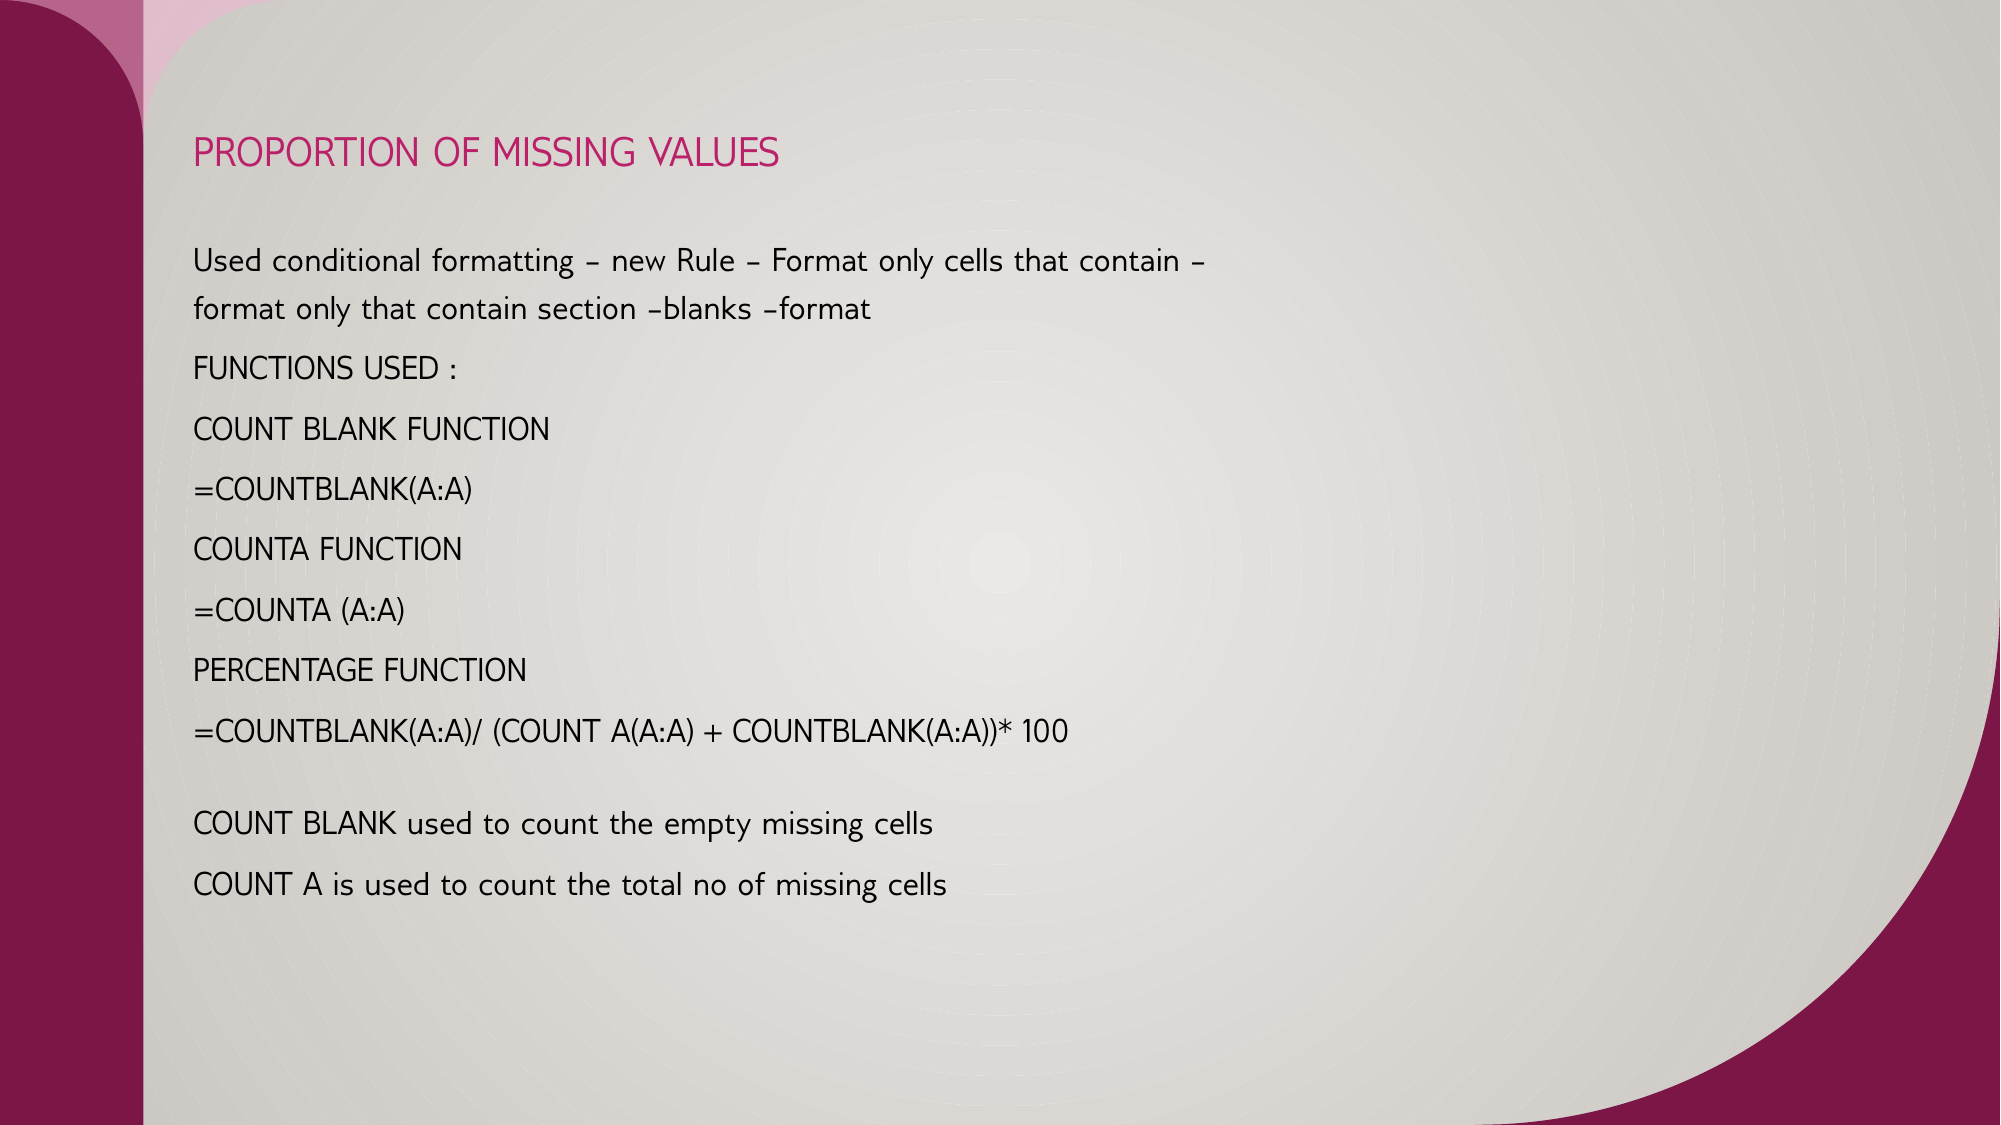

# PROPORTION OF MISSING VALUES
Used conditional formatting – new Rule – Format only cells that contain – format only that contain section –blanks –format
FUNCTIONS USED :
COUNT BLANK FUNCTION
=COUNTBLANK(A:A)
COUNTA FUNCTION
=COUNTA (A:A)
PERCENTAGE FUNCTION
=COUNTBLANK(A:A)/ (COUNT A(A:A) + COUNTBLANK(A:A))* 100
COUNT BLANK used to count the empty missing cells
COUNT A is used to count the total no of missing cells